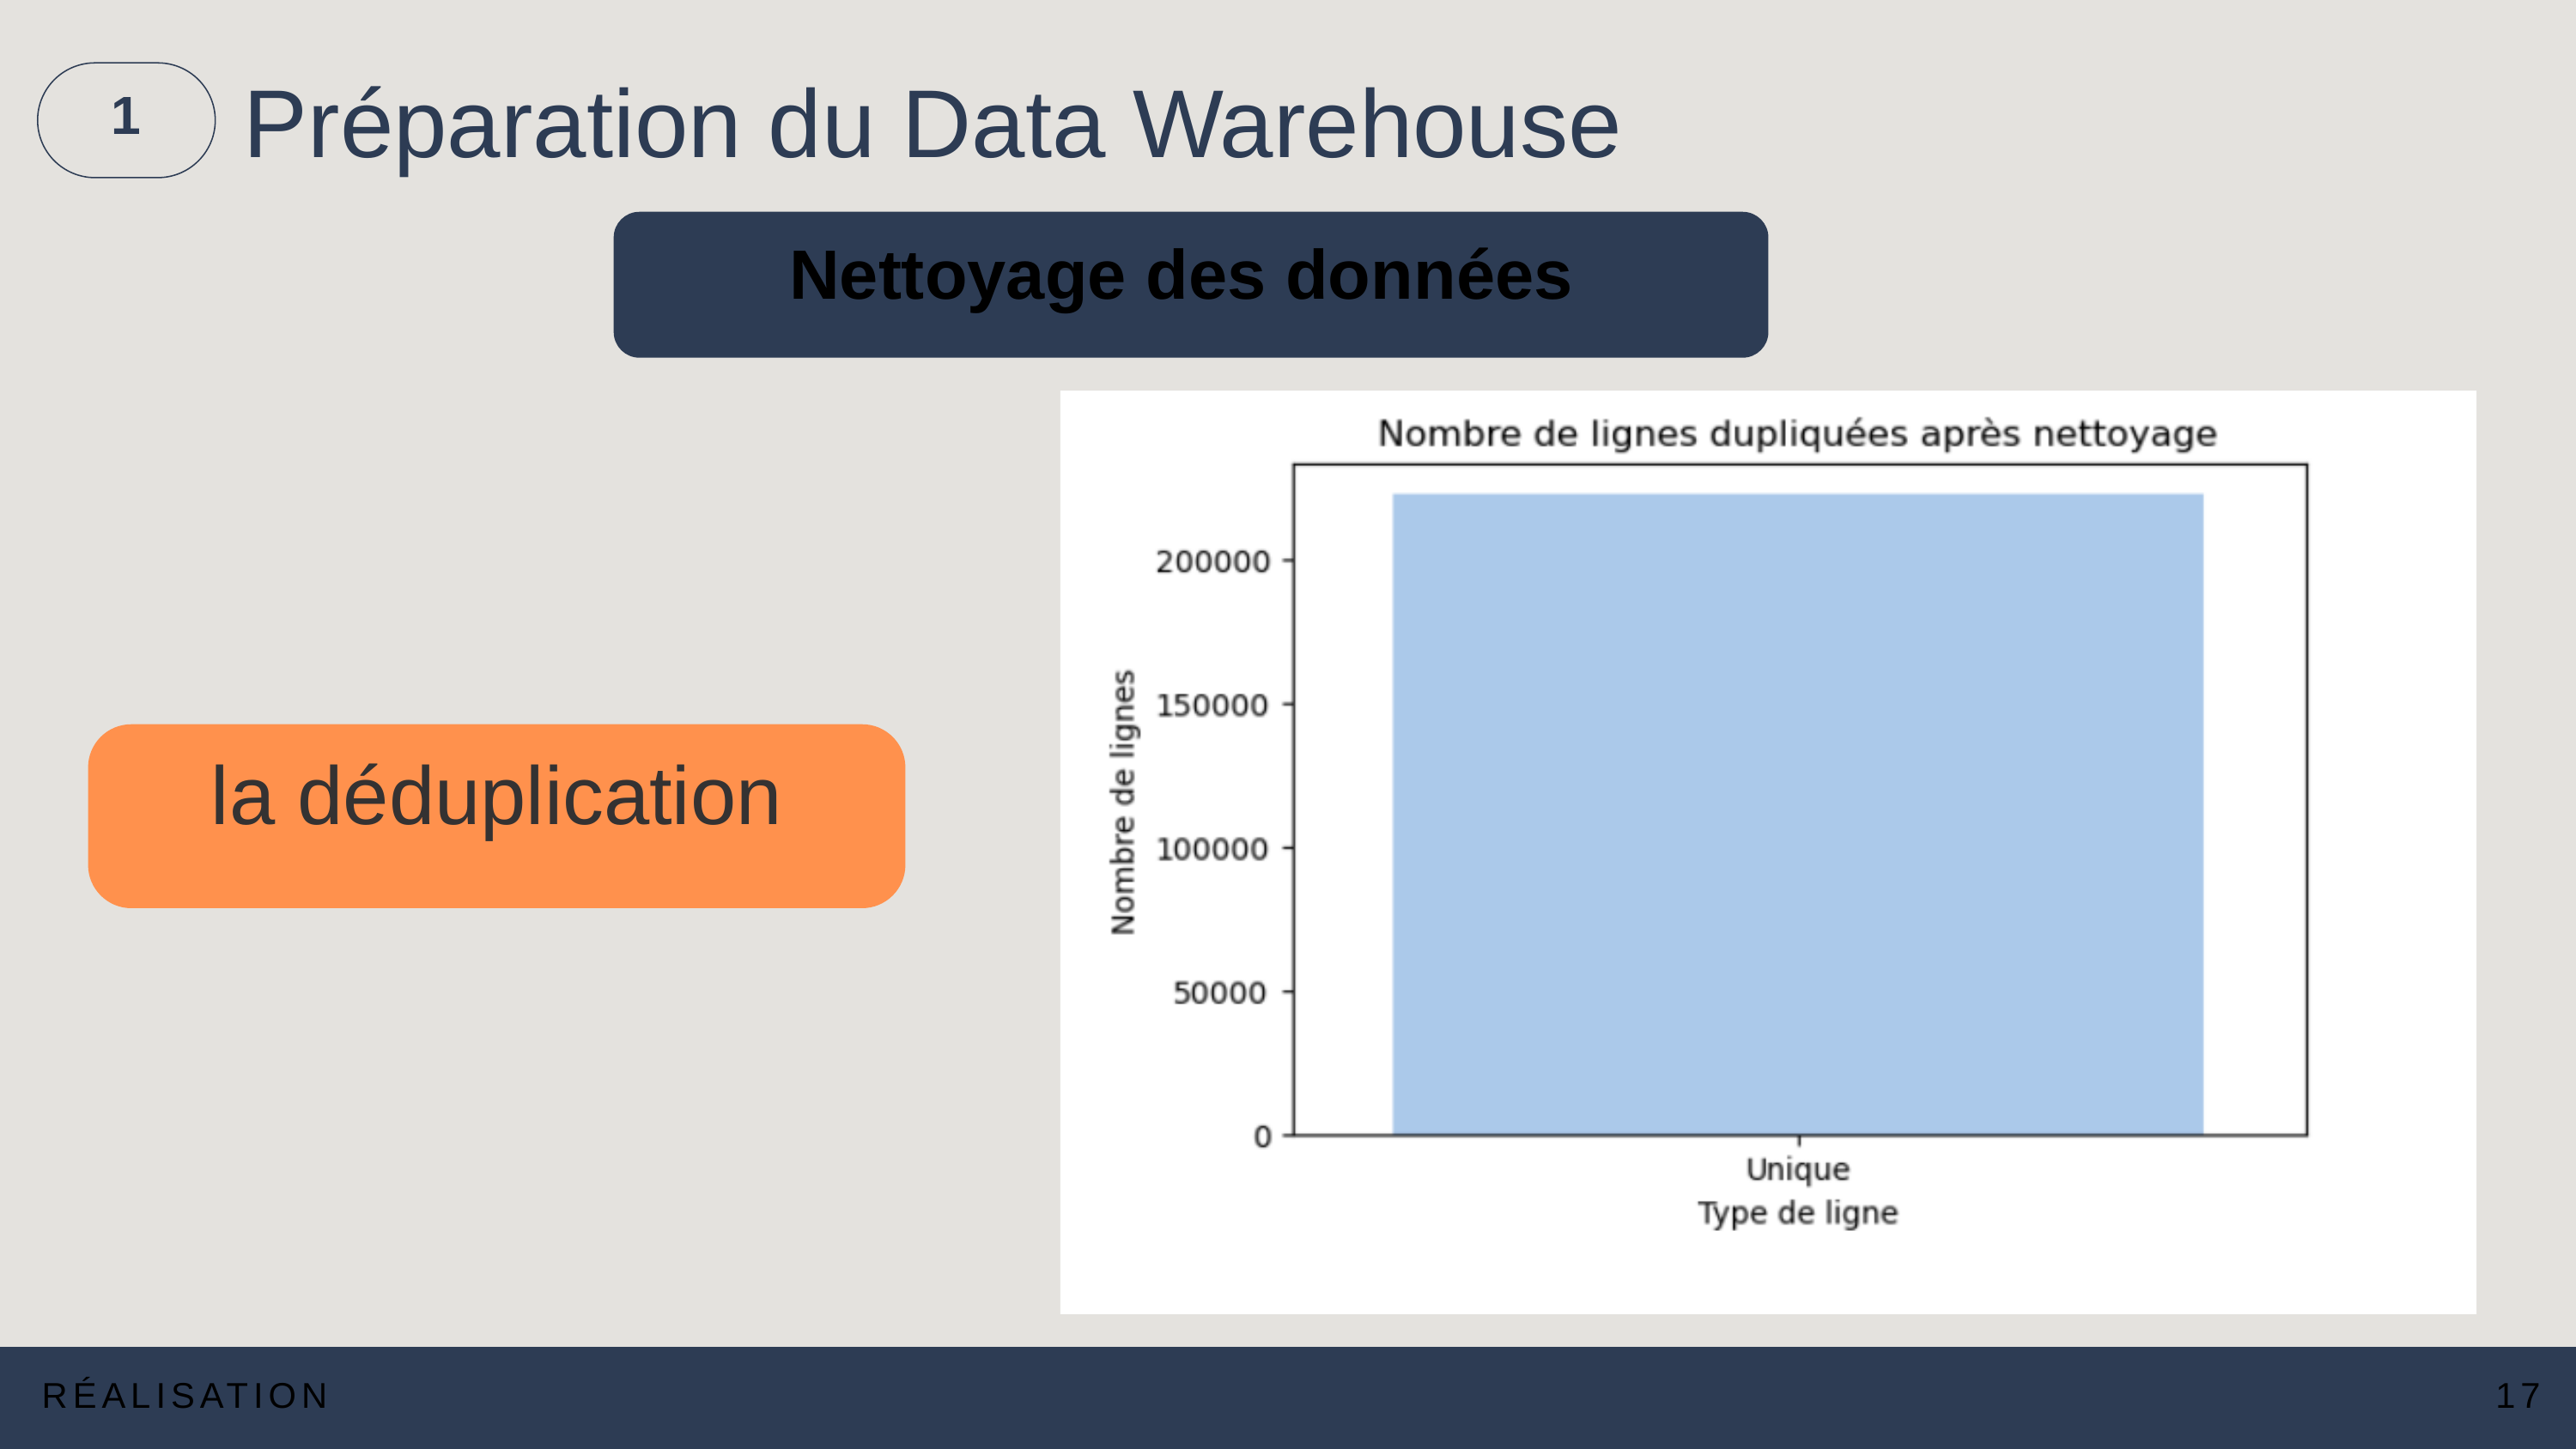

1
Préparation du Data Warehouse

Nettoyage des données

la déduplication
RÉALISATION
17